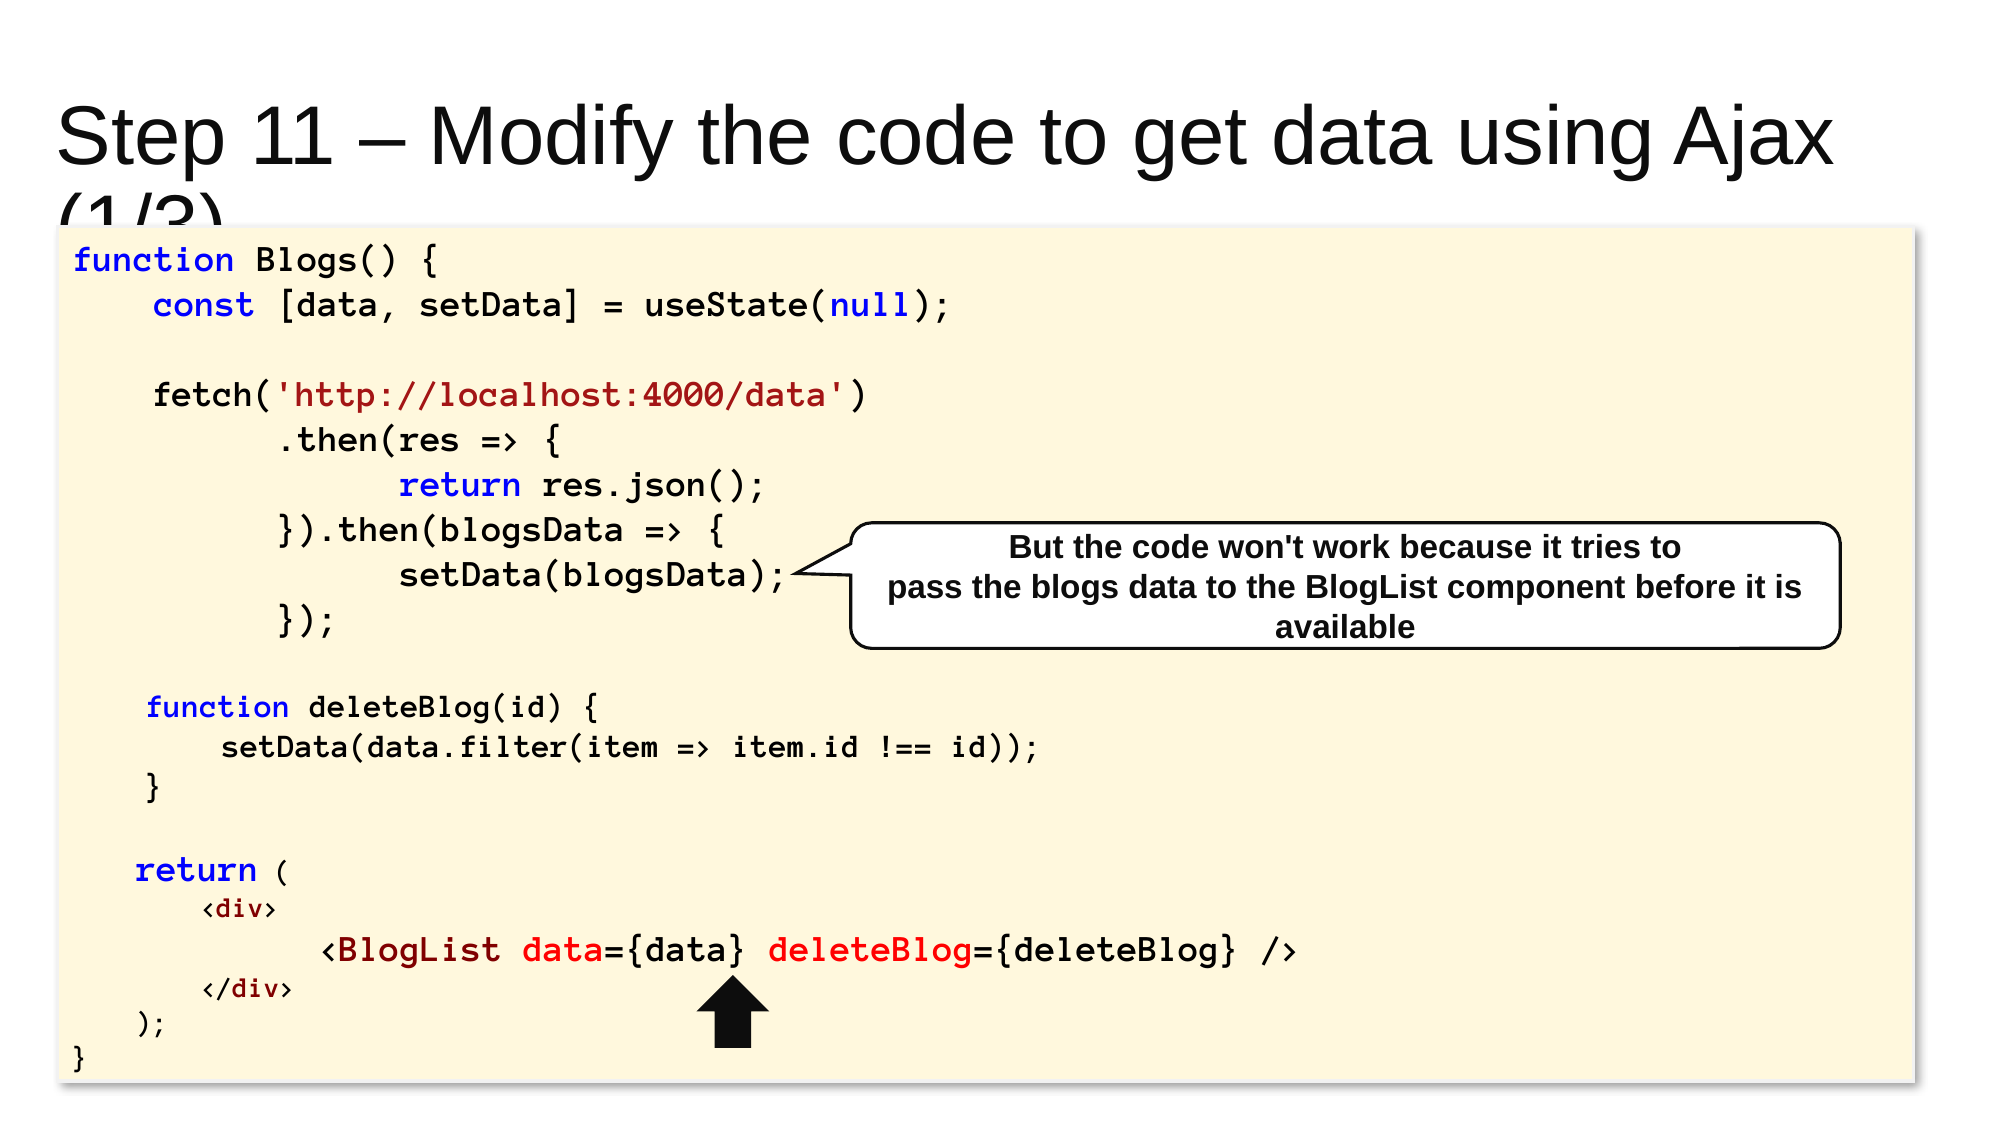

# Step 11 – Modify the code to get data using Ajax  (1/3)

function Blogs() {
    const [data, setData] = useState(null);

    fetch('http://localhost:4000/data')
          .then(res => {
                return res.json();
          }).then(blogsData => {
                setData(blogsData);
          });

    function deleteBlog(id) {
	setData(data.filter(item => item.id !== id));
    }
    return (
        <div>
            <BlogList data={data} deleteBlog={deleteBlog} />
        </div>
    );
}
But the code won't work because it tries to
pass the blogs data to the BlogList component before it is available